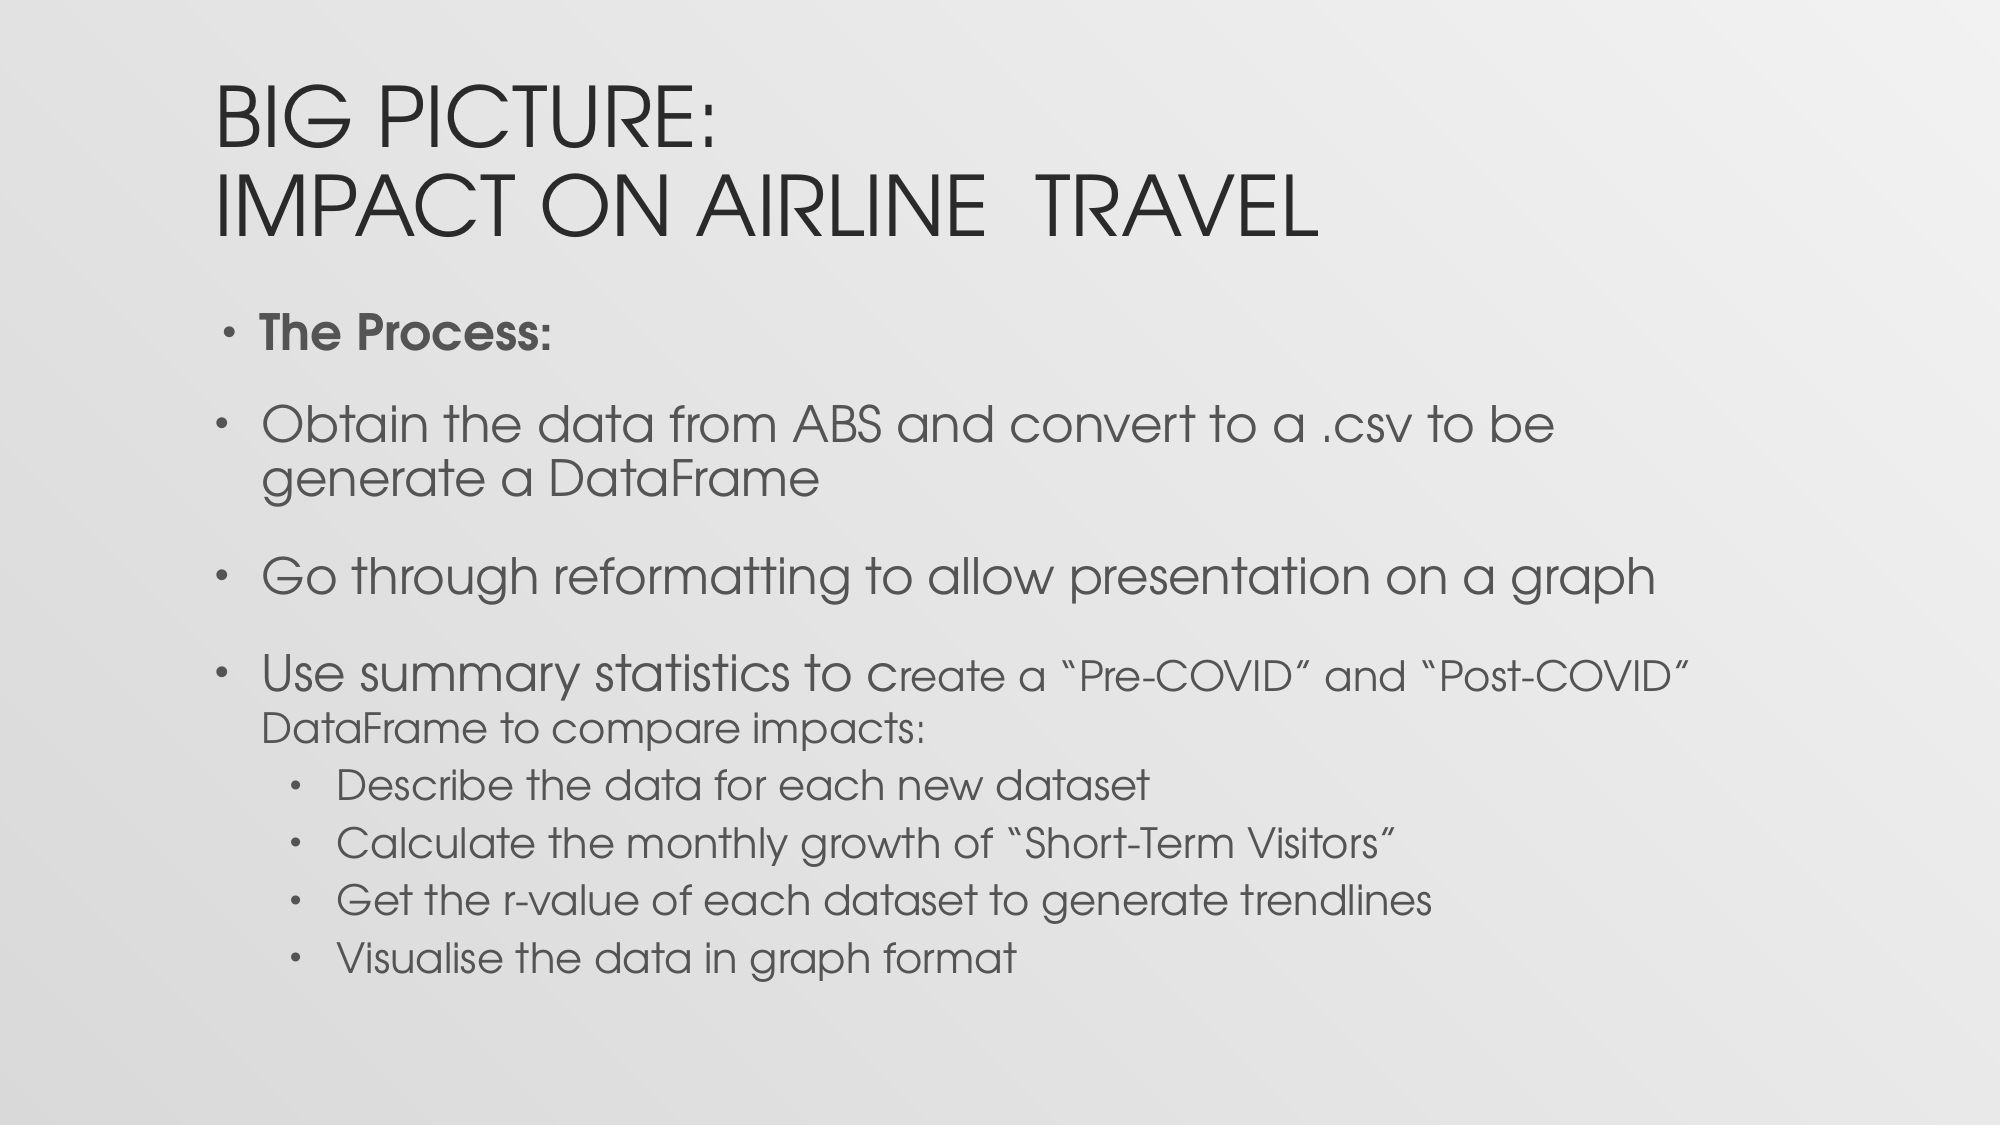

# Big Picture: Impact on Airline  travel
The Process:
Obtain the data from ABS and convert to a .csv to be generate a DataFrame
Go through reformatting to allow presentation on a graph
Use summary statistics to create a “Pre-COVID” and “Post-COVID” DataFrame to compare impacts:
Describe the data for each new dataset
Calculate the monthly growth of “Short-Term Visitors”
Get the r-value of each dataset to generate trendlines
Visualise the data in graph format